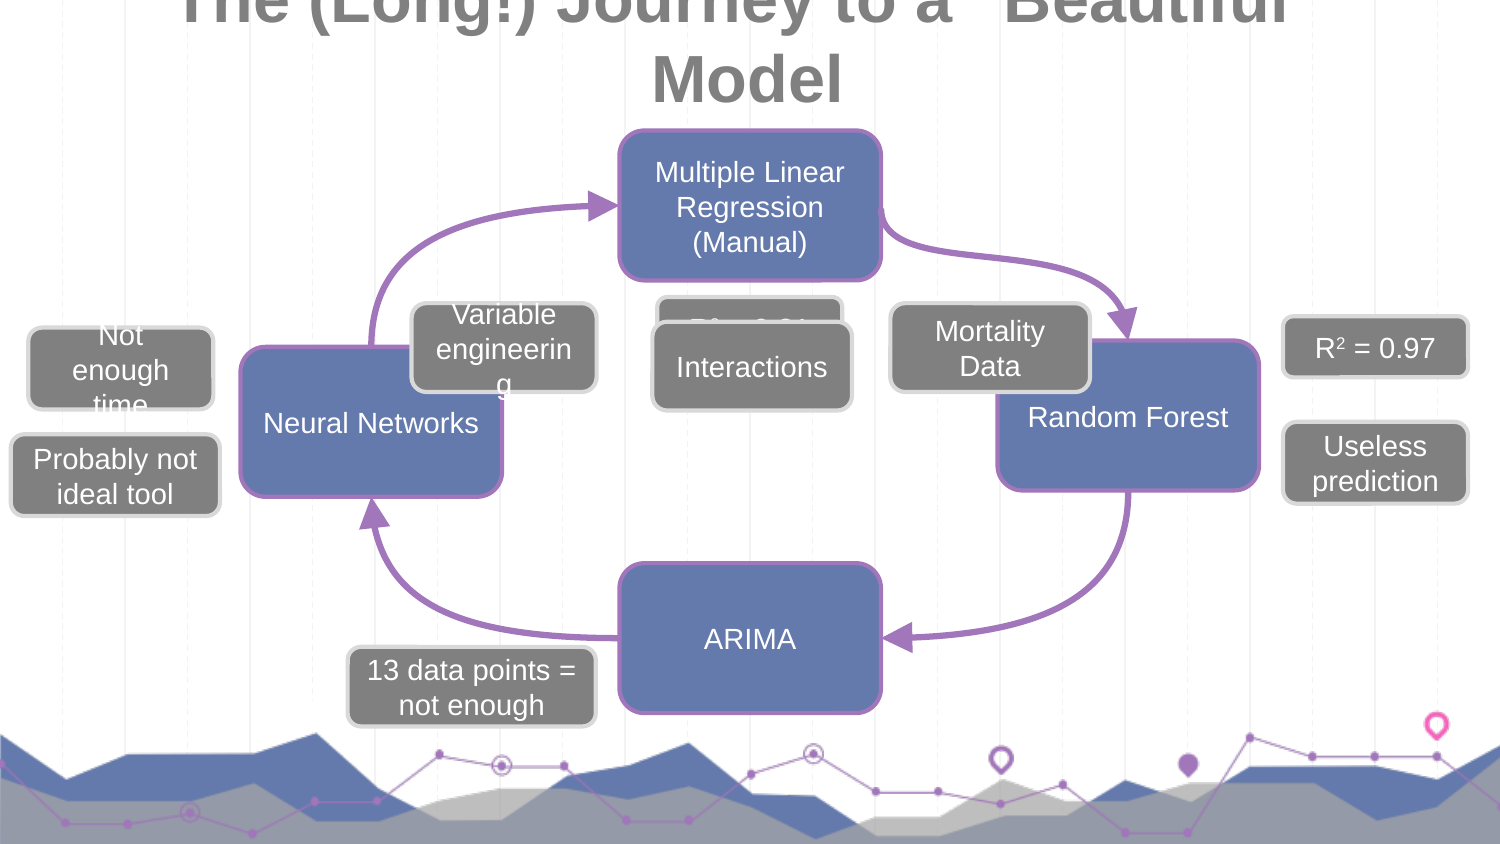

# The (Long!) Journey to a “Beautiful” Model
Multiple Linear Regression (Manual)
R2 = 0.31
Variable engineering
Mortality Data
R2 = 0.97
Interactions
Not enough time
Random Forest
Neural Networks
Useless prediction
Probably not ideal tool
ARIMA
13 data points = not enough